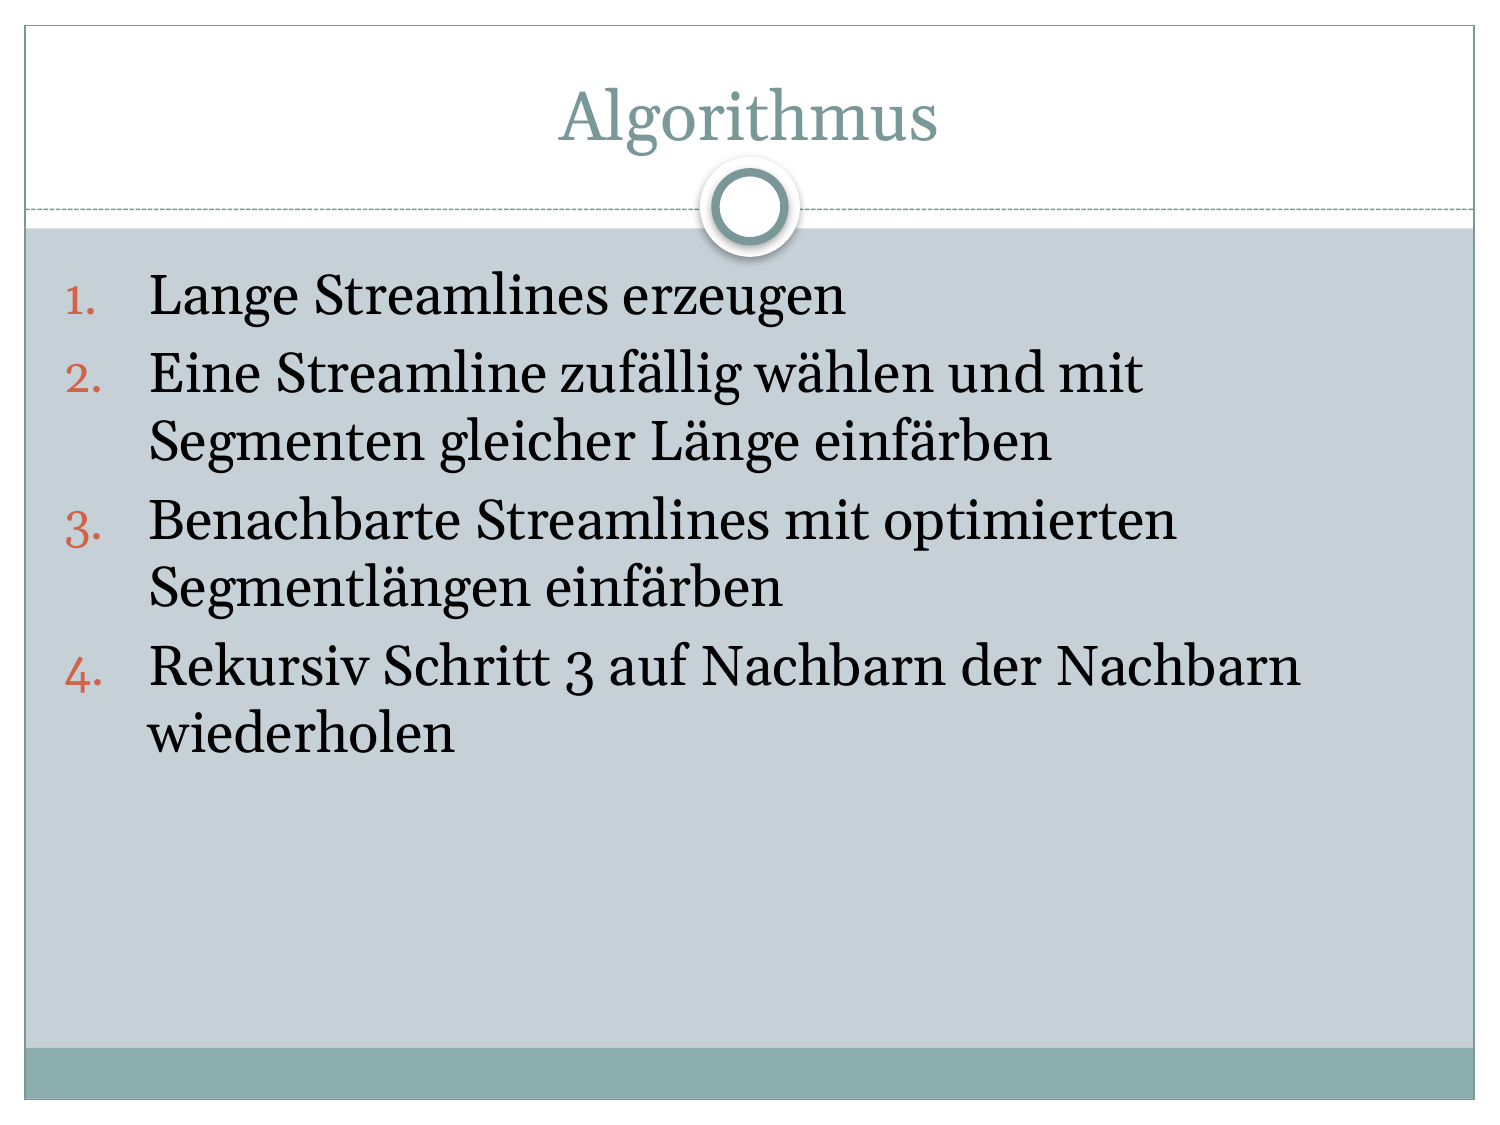

# Algorithmus
Lange Streamlines erzeugen
Eine Streamline zufällig wählen und mit Segmenten gleicher Länge einfärben
Benachbarte Streamlines mit optimierten Segmentlängen einfärben
Rekursiv Schritt 3 auf Nachbarn der Nachbarn wiederholen